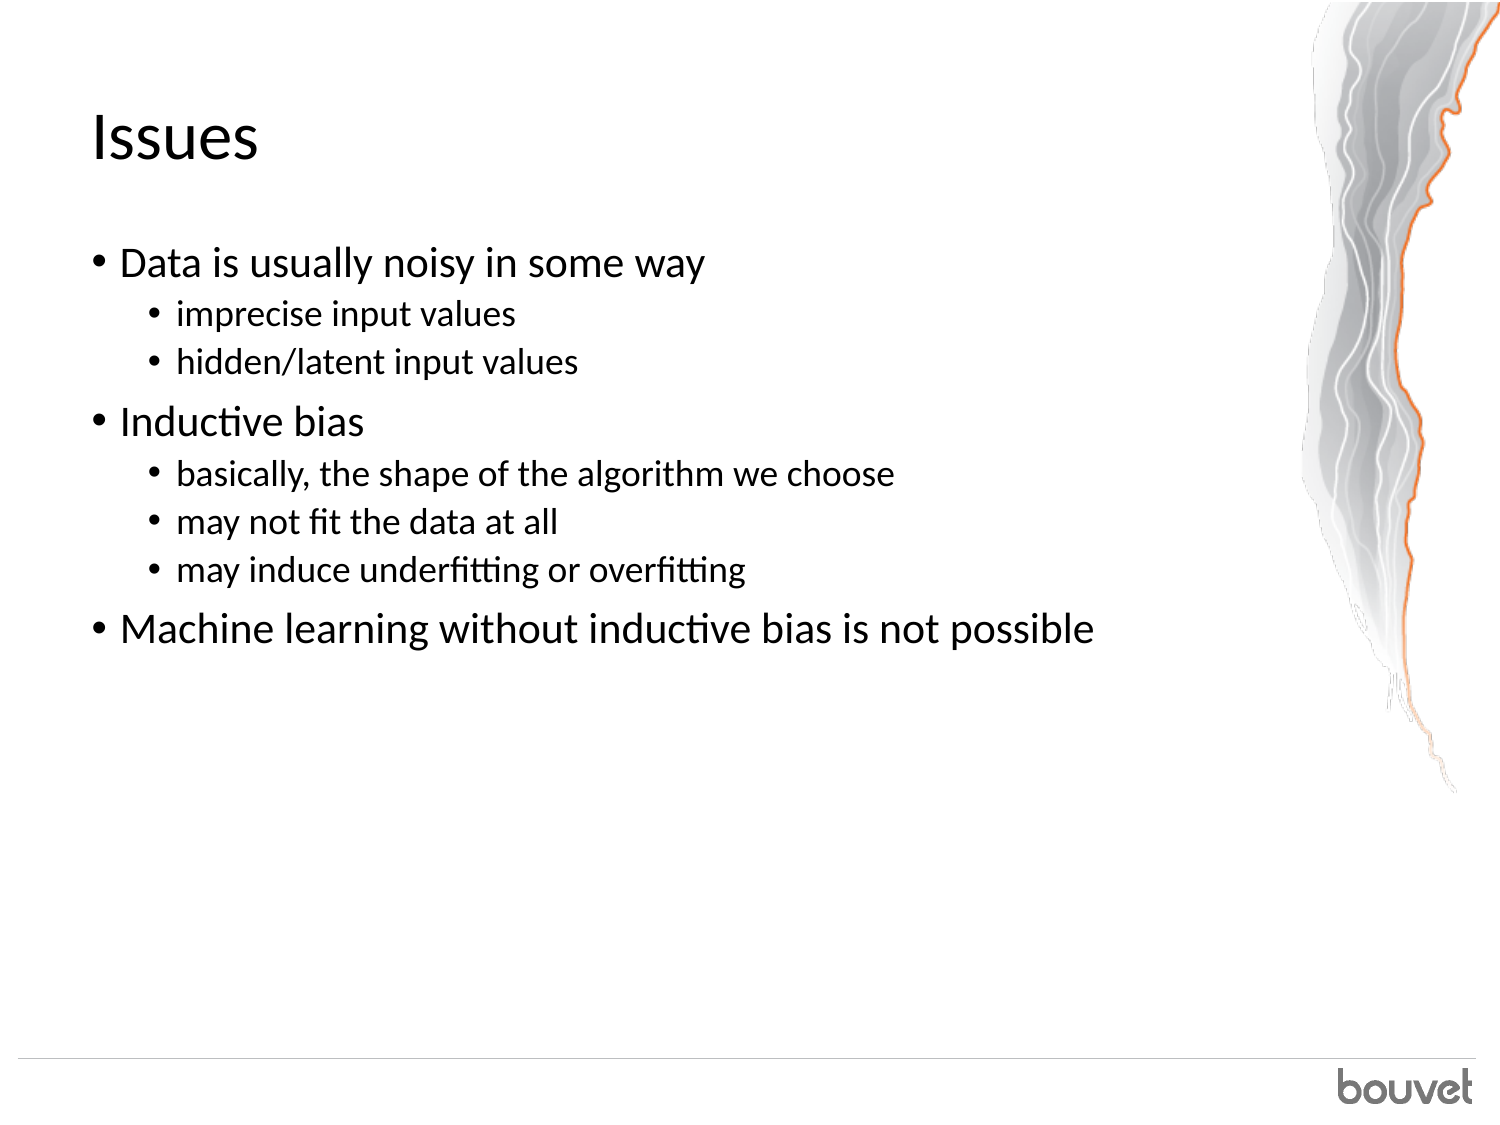

# Issues
Data is usually noisy in some way
imprecise input values
hidden/latent input values
Inductive bias
basically, the shape of the algorithm we choose
may not fit the data at all
may induce underfitting or overfitting
Machine learning without inductive bias is not possible